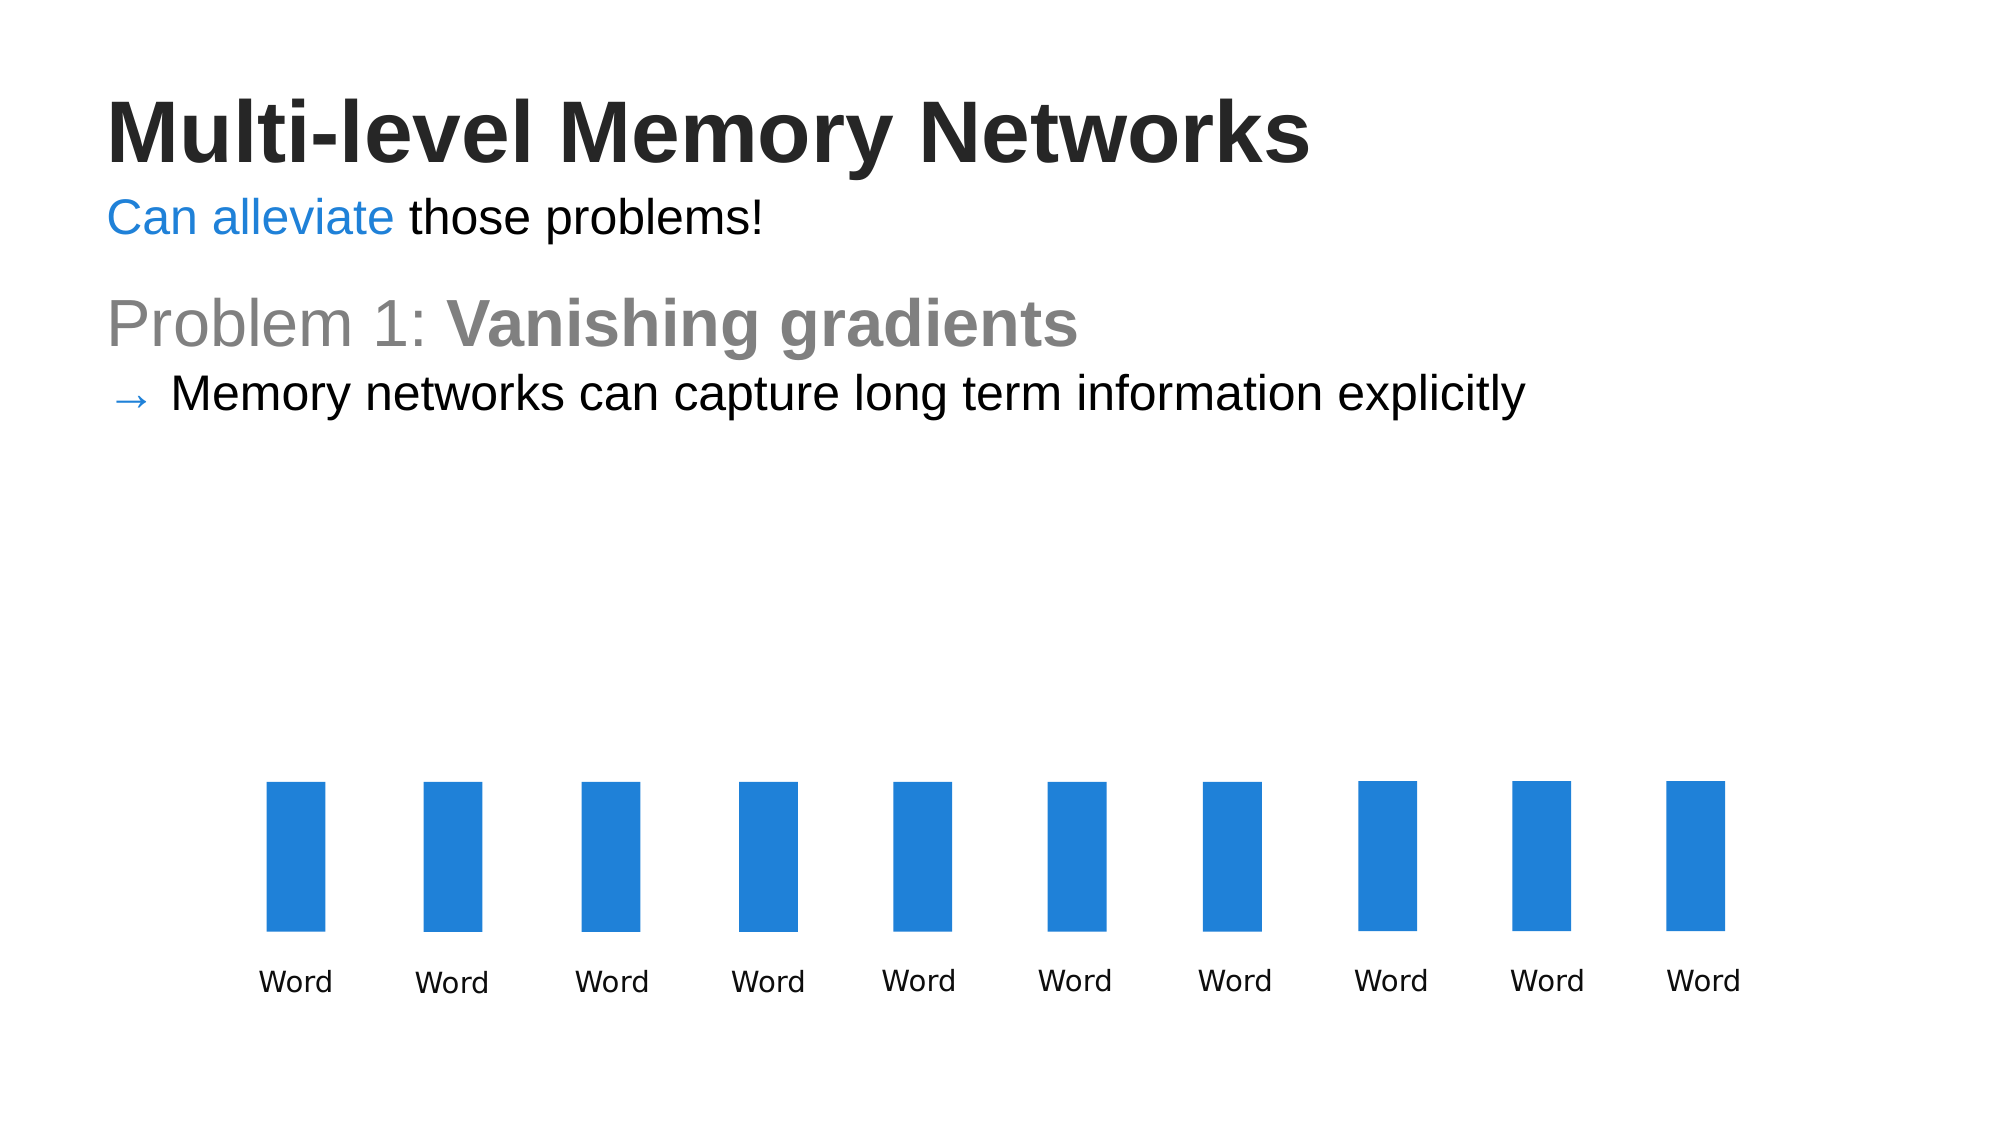

# Multi-level Memory Networks
Can alleviate those problems!
Problem 1: Vanishing gradients
→ Memory networks can capture long term information explicitly

Word
Word
Word
Word
Word
Word
Word
Word
Word
Word